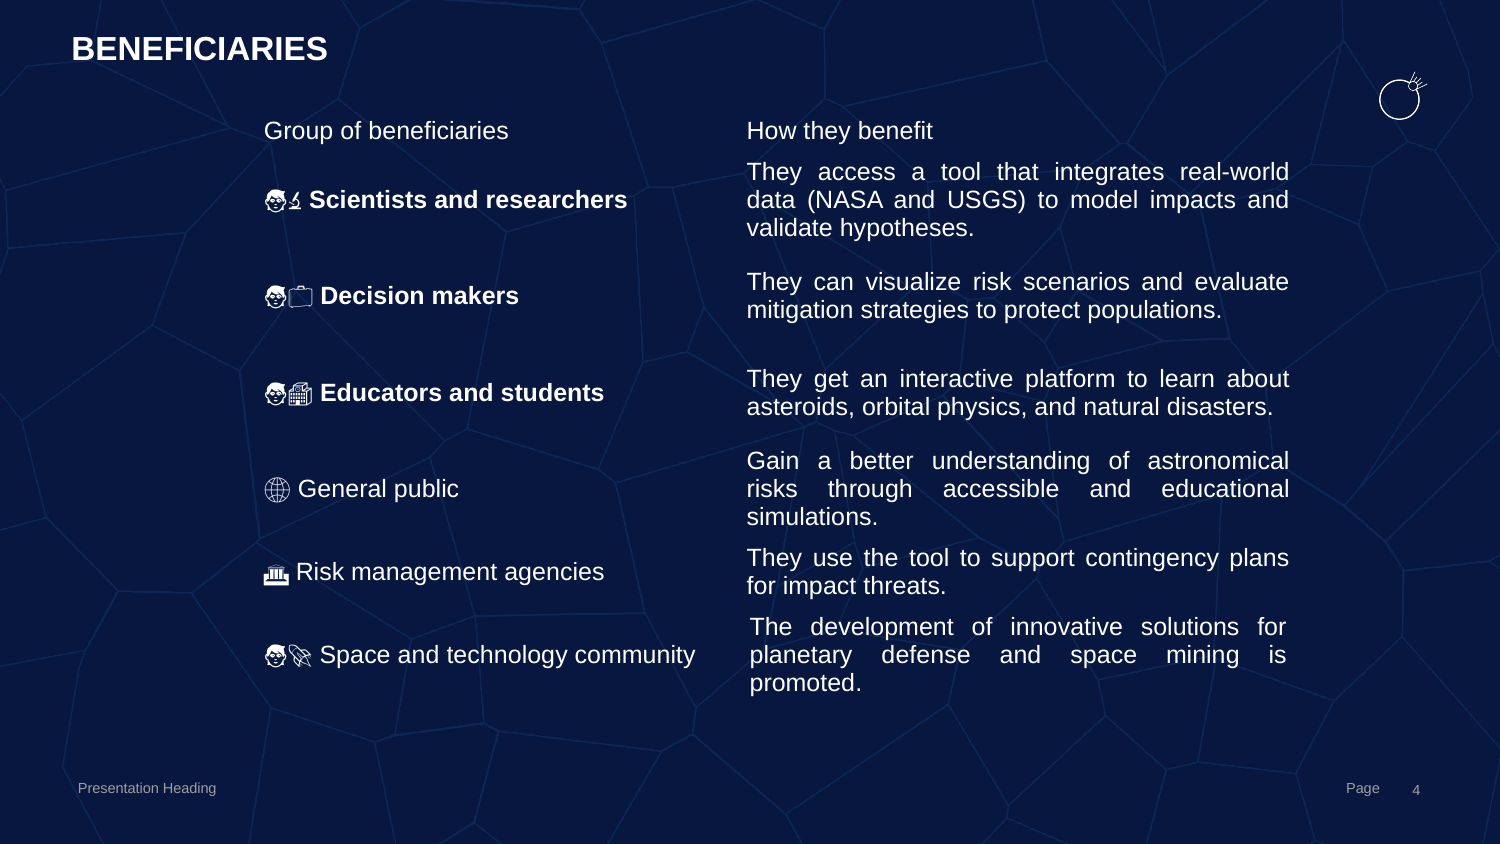

BENEFICIARIES
| Group of beneficiaries | How they benefit |
| --- | --- |
| 🧑‍🔬 Scientists and researchers | They access a tool that integrates real-world data (NASA and USGS) to model impacts and validate hypotheses. |
| 🧑‍💼 Decision makers | They can visualize risk scenarios and evaluate mitigation strategies to protect populations. |
| 🧑‍🏫 Educators and students | They get an interactive platform to learn about asteroids, orbital physics, and natural disasters. |
| 🌐 General public | Gain a better understanding of astronomical risks through accessible and educational simulations. |
| 🏛️ Risk management agencies | They use the tool to support contingency plans for impact threats. |
| 🧑‍🚀 Space and technology community | The development of innovative solutions for planetary defense and space mining is promoted. |
4